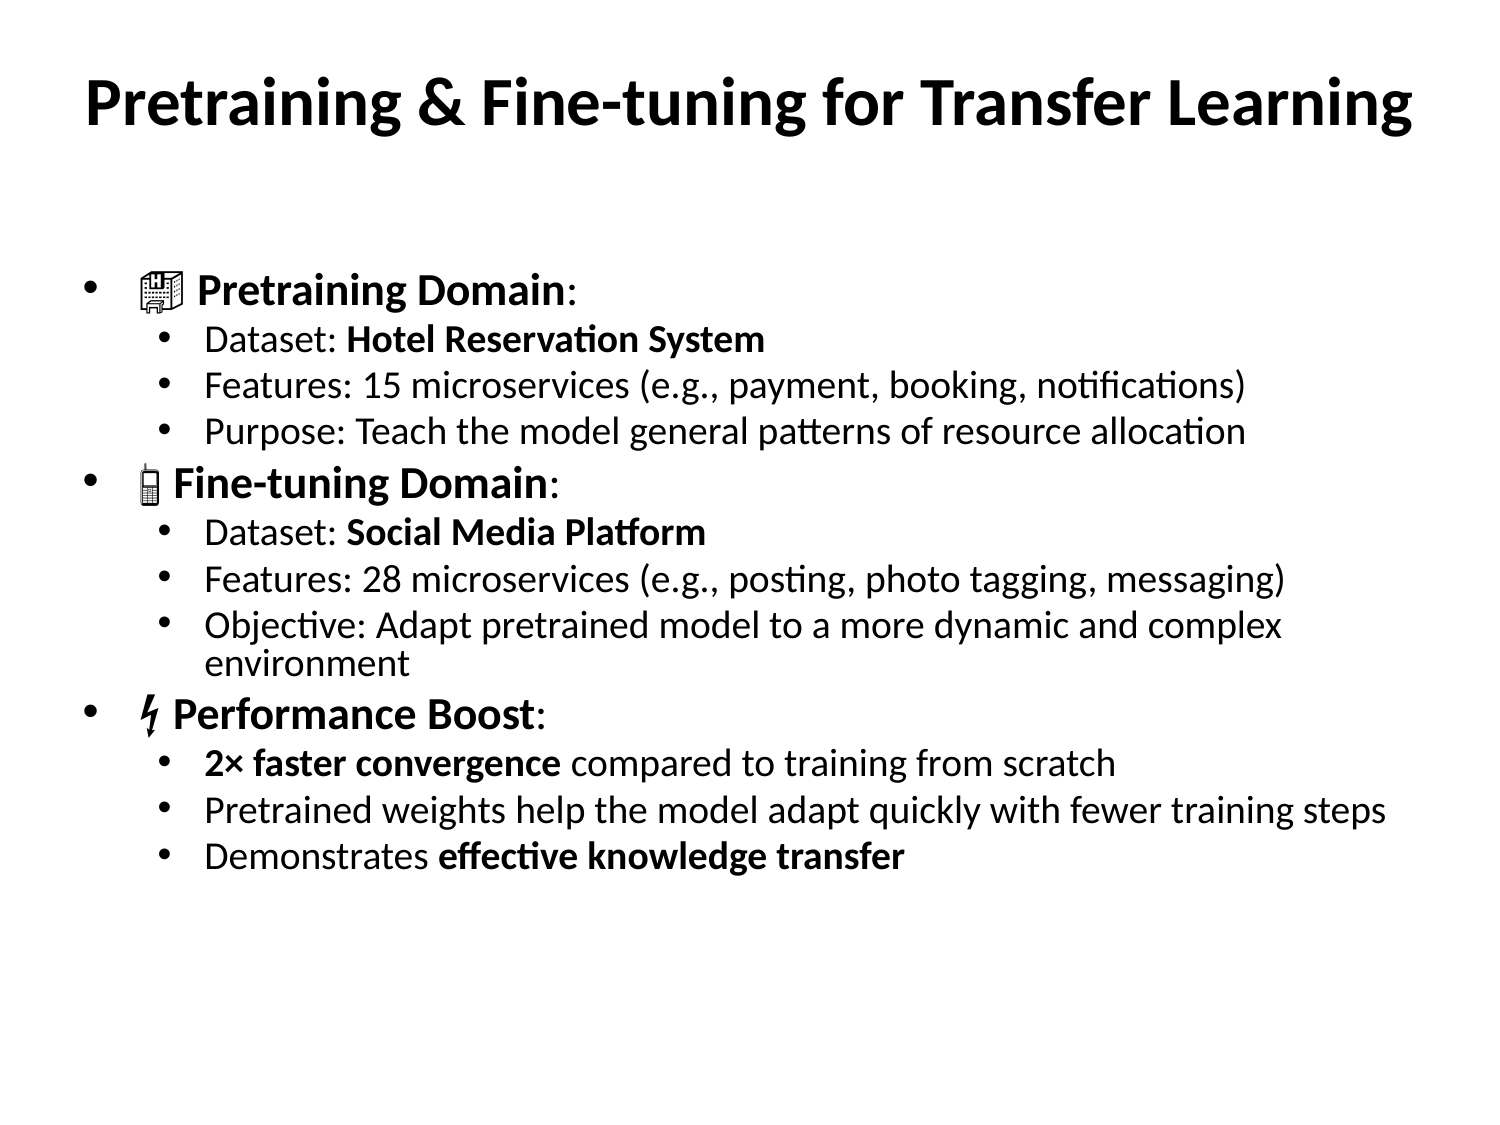

# Pretraining & Fine-tuning for Transfer Learning
🏨 Pretraining Domain:
Dataset: Hotel Reservation System
Features: 15 microservices (e.g., payment, booking, notifications)
Purpose: Teach the model general patterns of resource allocation
📱 Fine-tuning Domain:
Dataset: Social Media Platform
Features: 28 microservices (e.g., posting, photo tagging, messaging)
Objective: Adapt pretrained model to a more dynamic and complex environment
⚡ Performance Boost:
2× faster convergence compared to training from scratch
Pretrained weights help the model adapt quickly with fewer training steps
Demonstrates effective knowledge transfer